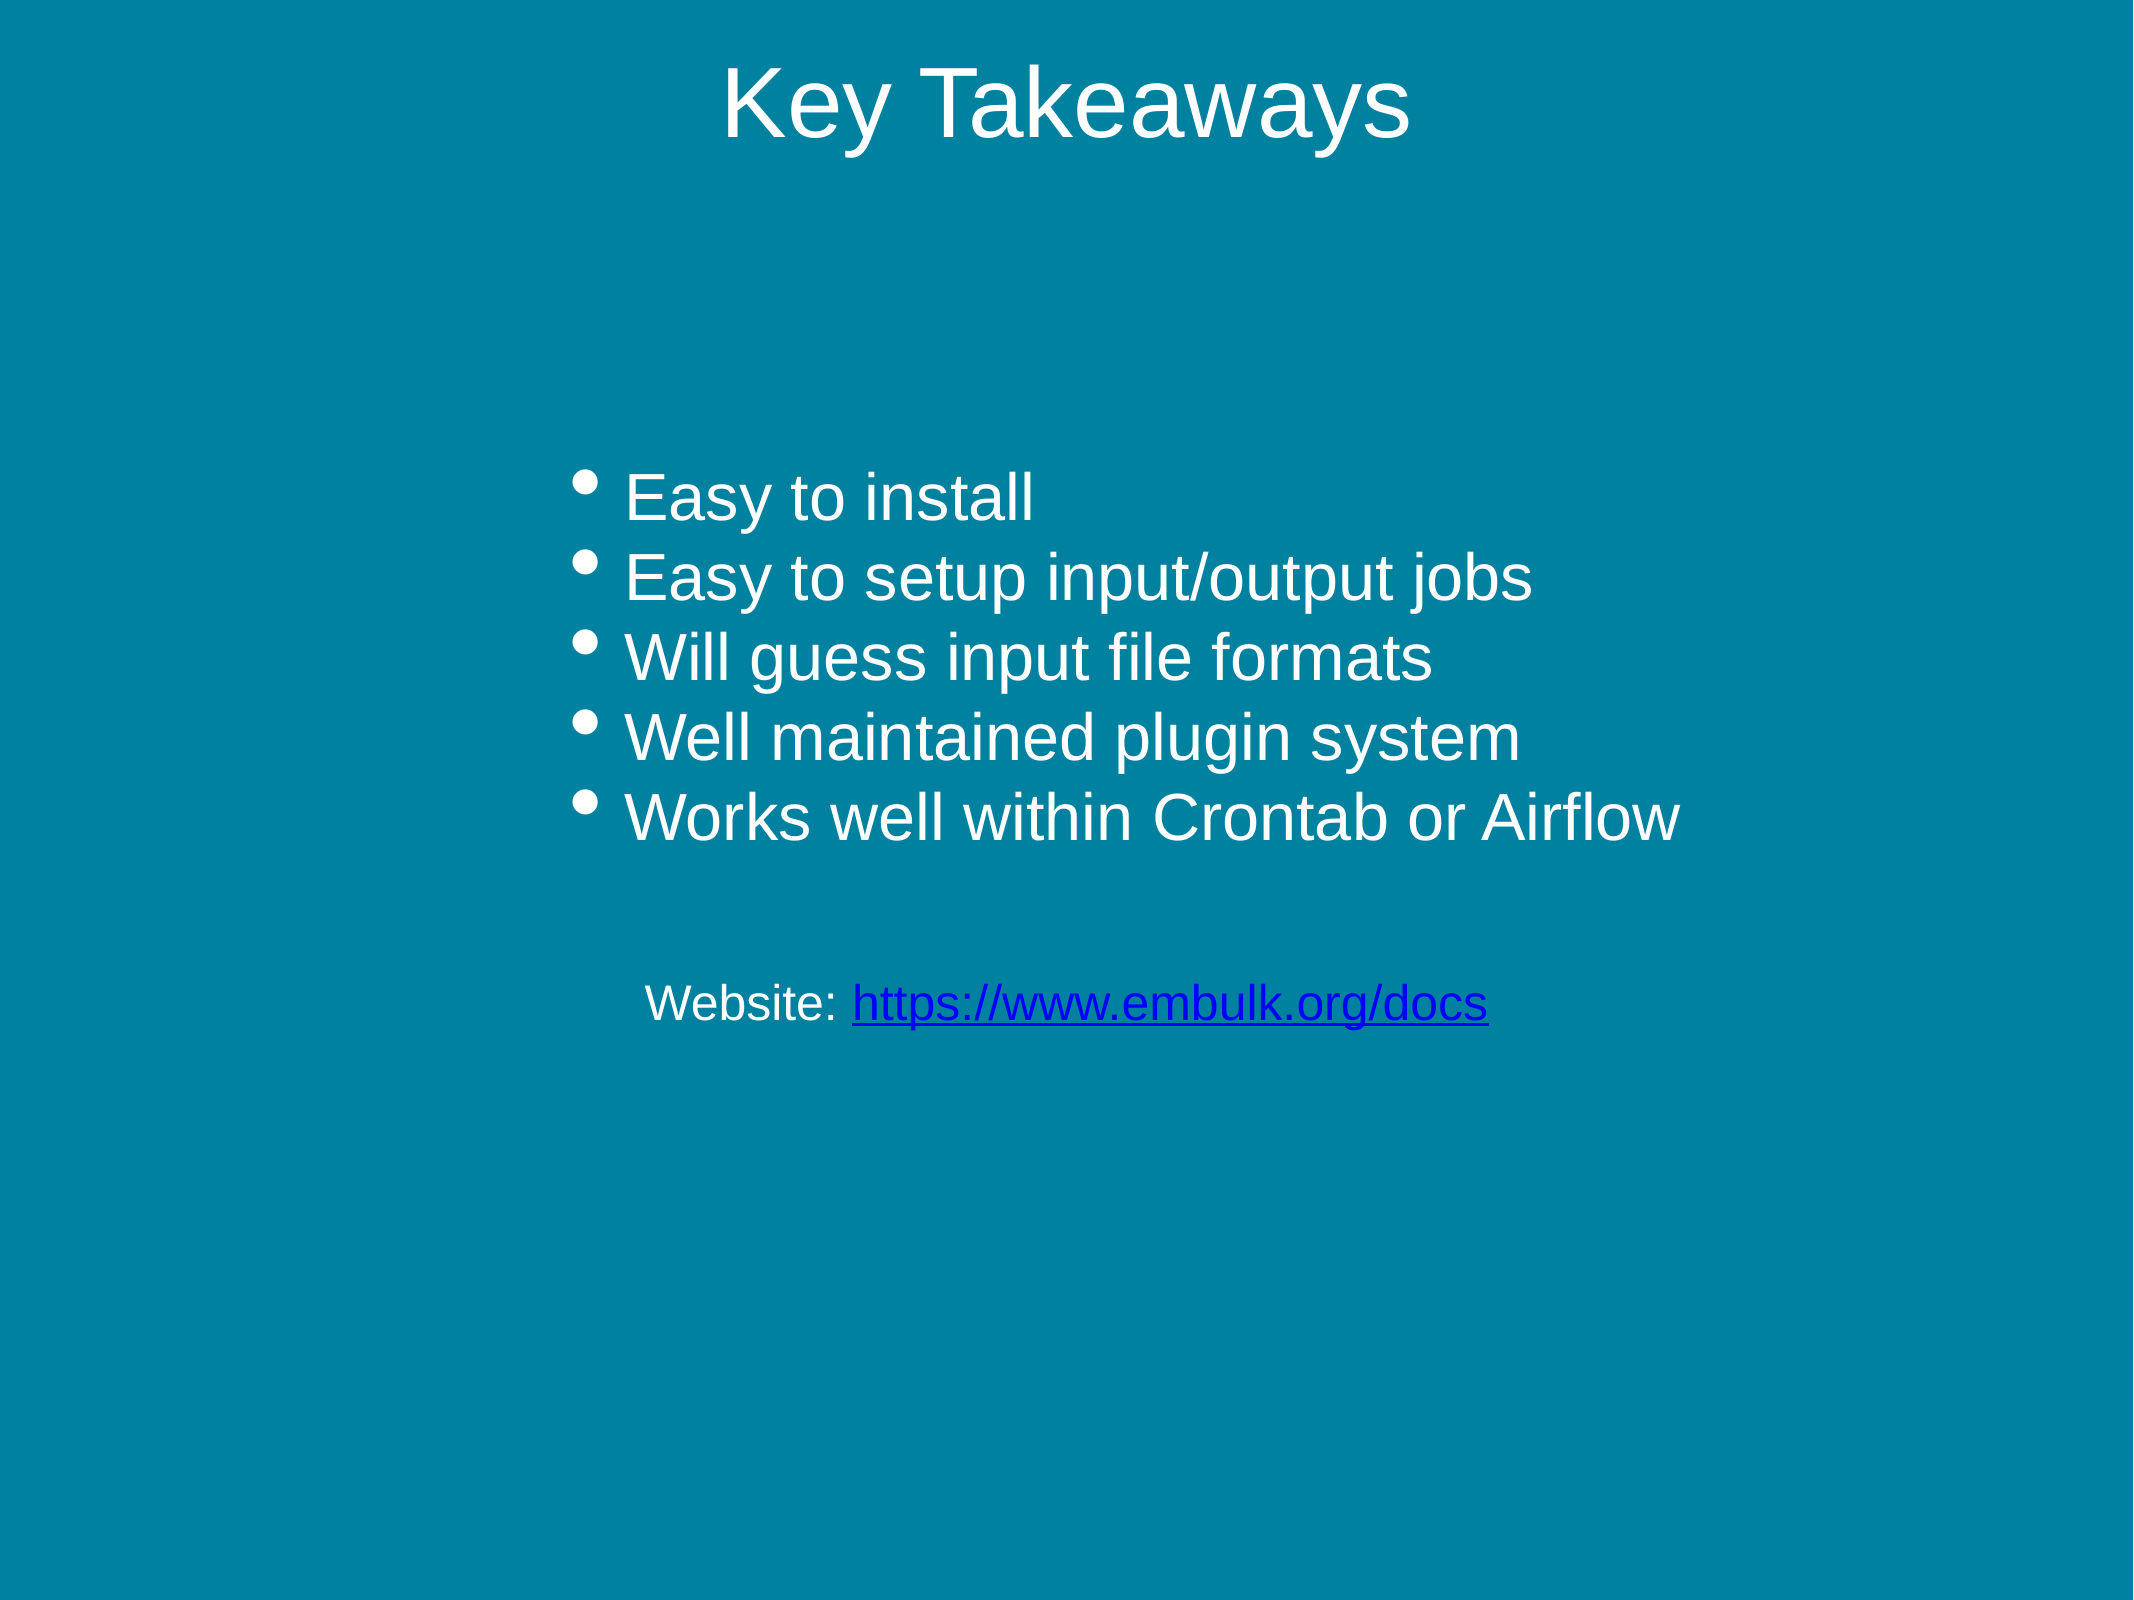

Key Takeaways
Easy to install
Easy to setup input/output jobs
Will guess input file formats
Well maintained plugin system
Works well within Crontab or Airflow
Website: https://www.embulk.org/docs